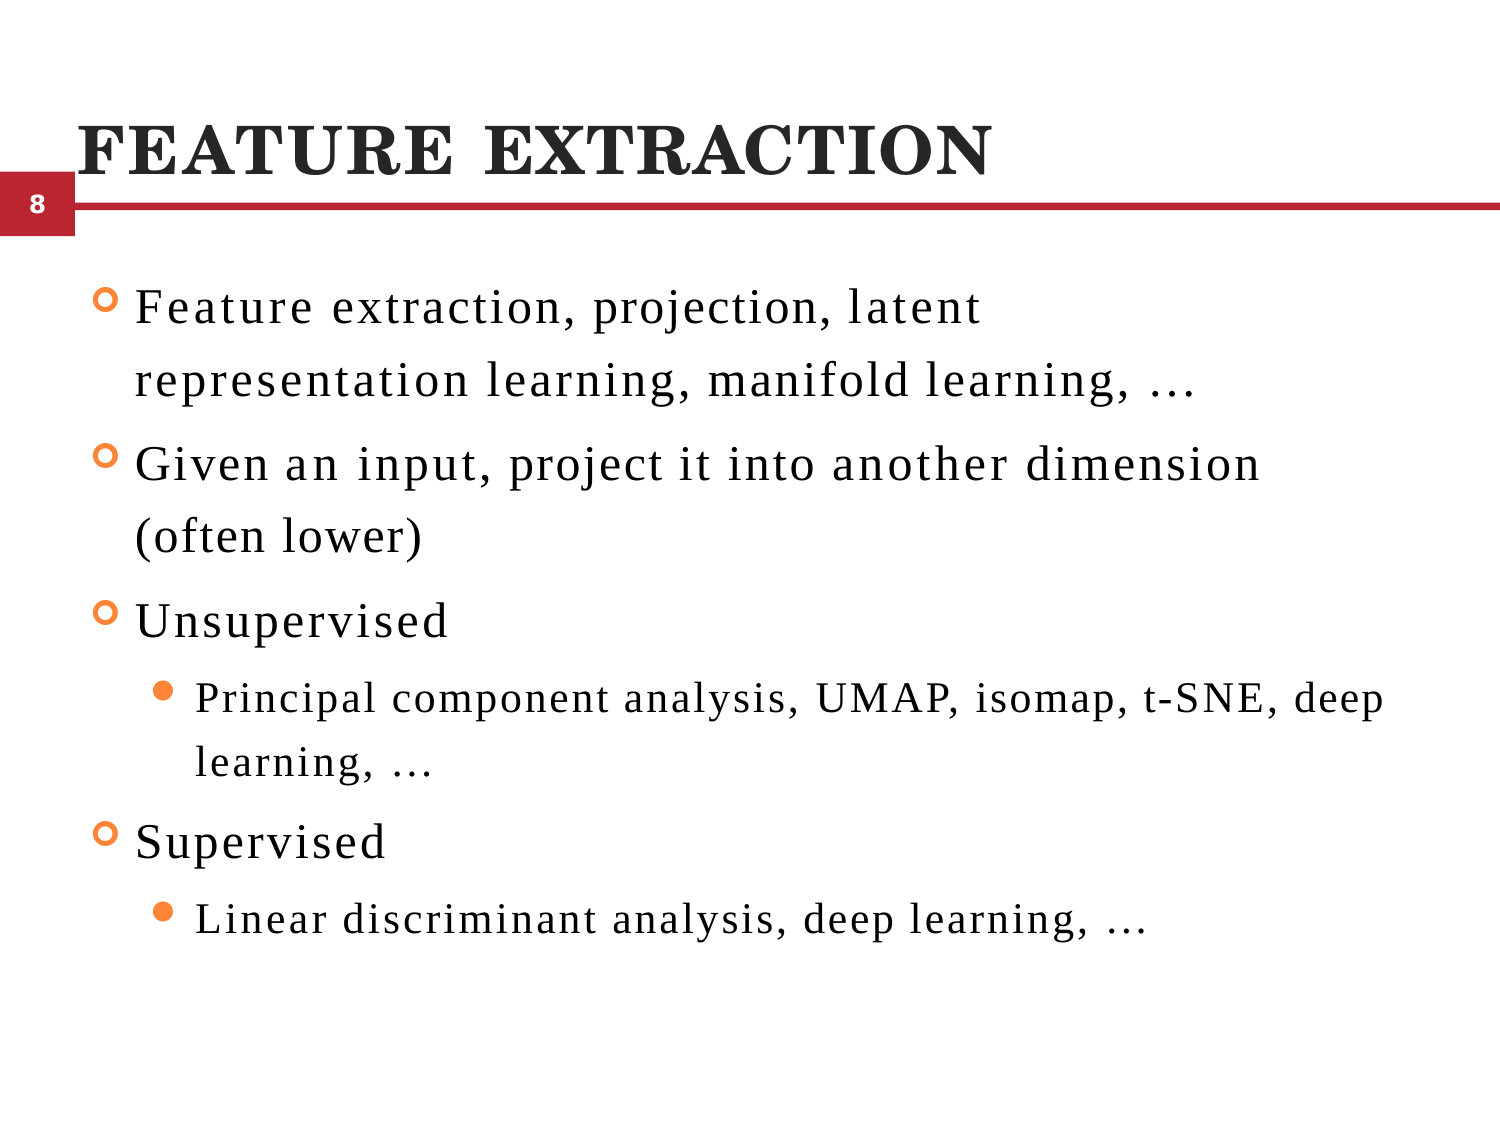

# Feature Extraction
Feature extraction, projection, latent
representation learning, manifold learning, …
Given an input, project it into another dimension
(often lower)
Unsupervised
Principal component analysis, UMAP, isomap, t-SNE, deep
learning, …
Supervised
Linear discriminant analysis, deep learning, …
5